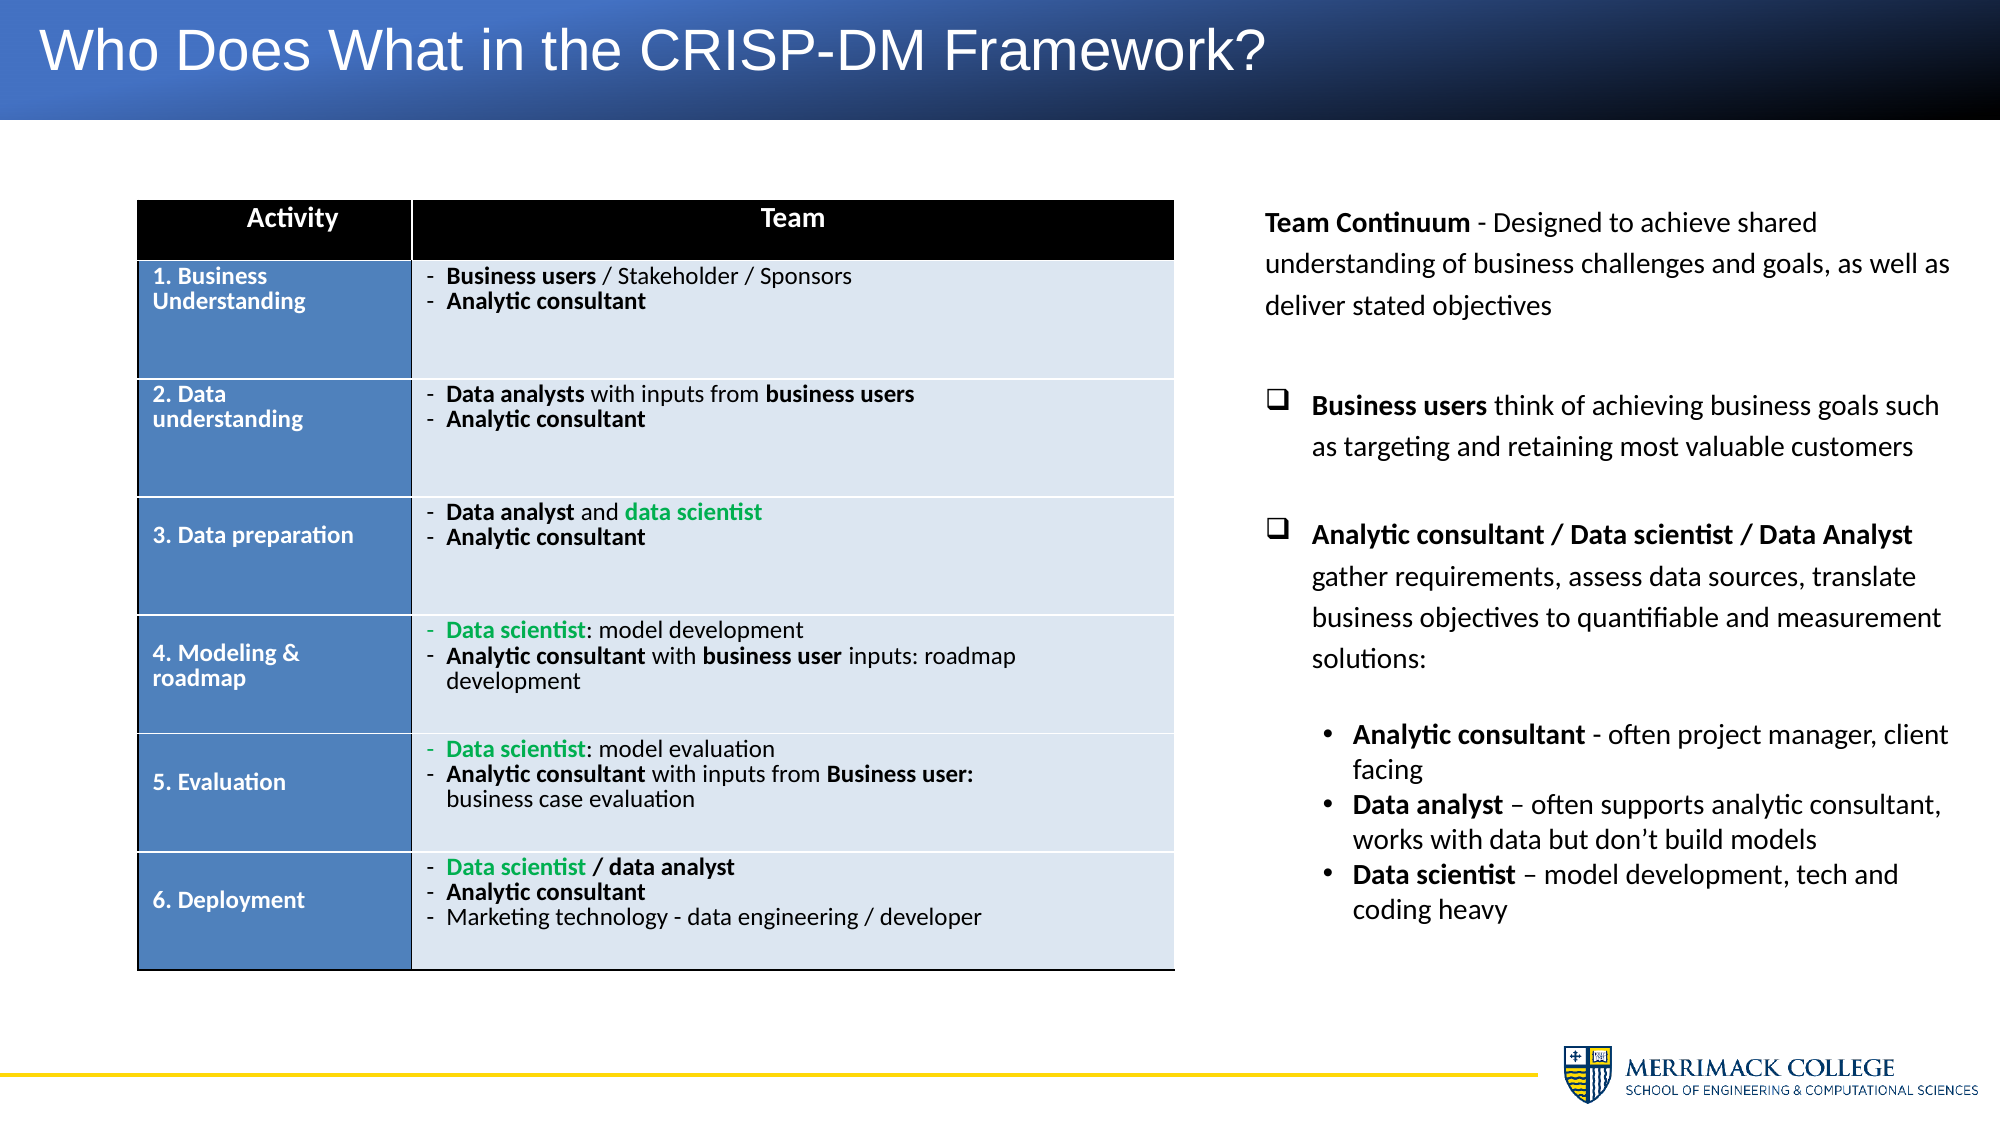

# Who Does What in the CRISP-DM Framework?
Team Continuum - Designed to achieve shared understanding of business challenges and goals, as well as deliver stated objectives

Business users think of achieving business goals such as targeting and retaining most valuable customers

Analytic consultant / Data scientist / Data Analyst gather requirements, assess data sources, translate business objectives to quantifiable and measurement solutions:

Analytic consultant - often project manager, client facing
Data analyst – often supports analytic consultant, works with data but don’t build models
Data scientist – model development, tech and coding heavy

| Activity | Team |
| --- | --- |
| 1. Business Understanding | Business users / Stakeholder / Sponsors Analytic consultant |
| 2. Data understanding | Data analysts with inputs from business users Analytic consultant |
| 3. Data preparation | Data analyst and data scientist Analytic consultant |
| 4. Modeling & roadmap | Data scientist: model development Analytic consultant with business user inputs: roadmap development |
| 5. Evaluation | Data scientist: model evaluation Analytic consultant with inputs from Business user: business case evaluation |
| 6. Deployment | Data scientist / data analyst Analytic consultant Marketing technology - data engineering / developer |